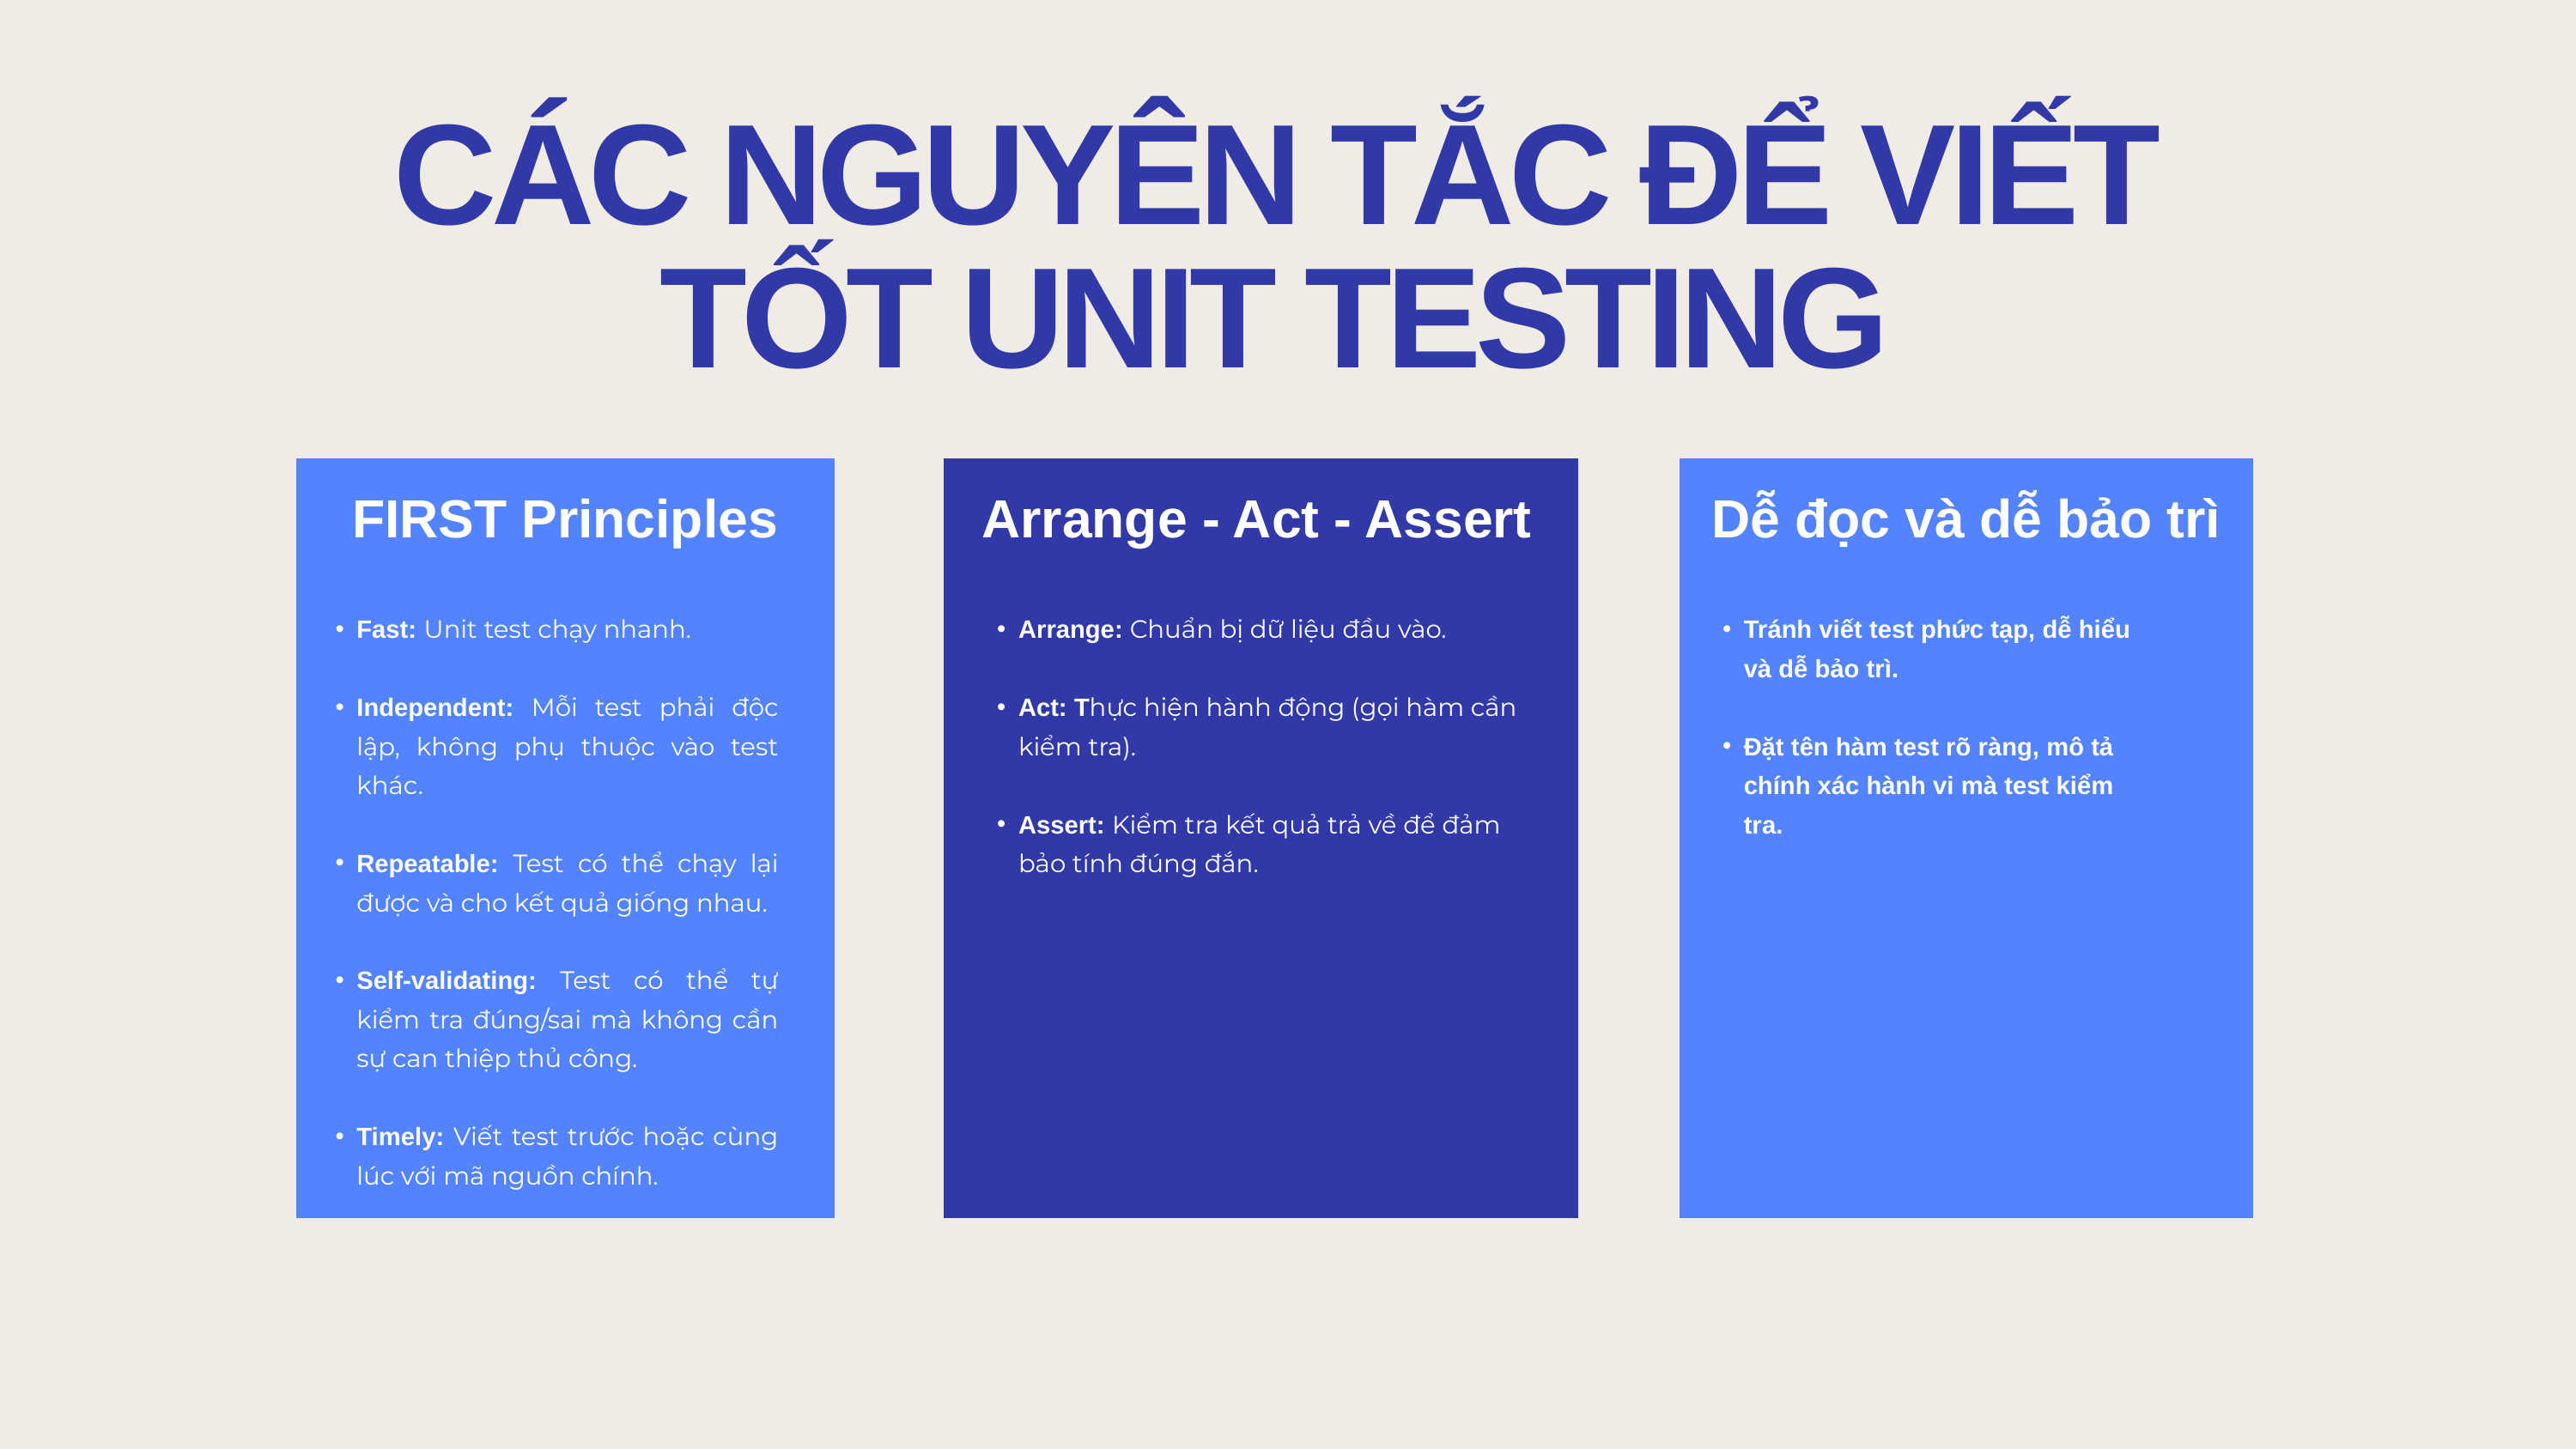

CÁC NGUYÊN TẮC ĐỂ VIẾT TỐT UNIT TESTING

FIRST Principles
Arrange - Act - Assert
Dễ đọc và dễ bảo trì
Fast: Unit test chạy nhanh.

Independent: Mỗi test phải độc lập, không phụ thuộc vào test khác.

Repeatable: Test có thể chạy lại được và cho kết quả giống nhau.

Self-validating: Test có thể tự kiểm tra đúng/sai mà không cần sự can thiệp thủ công.

Timely: Viết test trước hoặc cùng lúc với mã nguồn chính.

Arrange: Chuẩn bị dữ liệu đầu vào.

Act: Thực hiện hành động (gọi hàm cần kiểm tra).

Assert: Kiểm tra kết quả trả về để đảm bảo tính đúng đắn.

Tránh viết test phức tạp, dễ hiểu và dễ bảo trì.

Đặt tên hàm test rõ ràng, mô tả chính xác hành vi mà test kiểm tra.